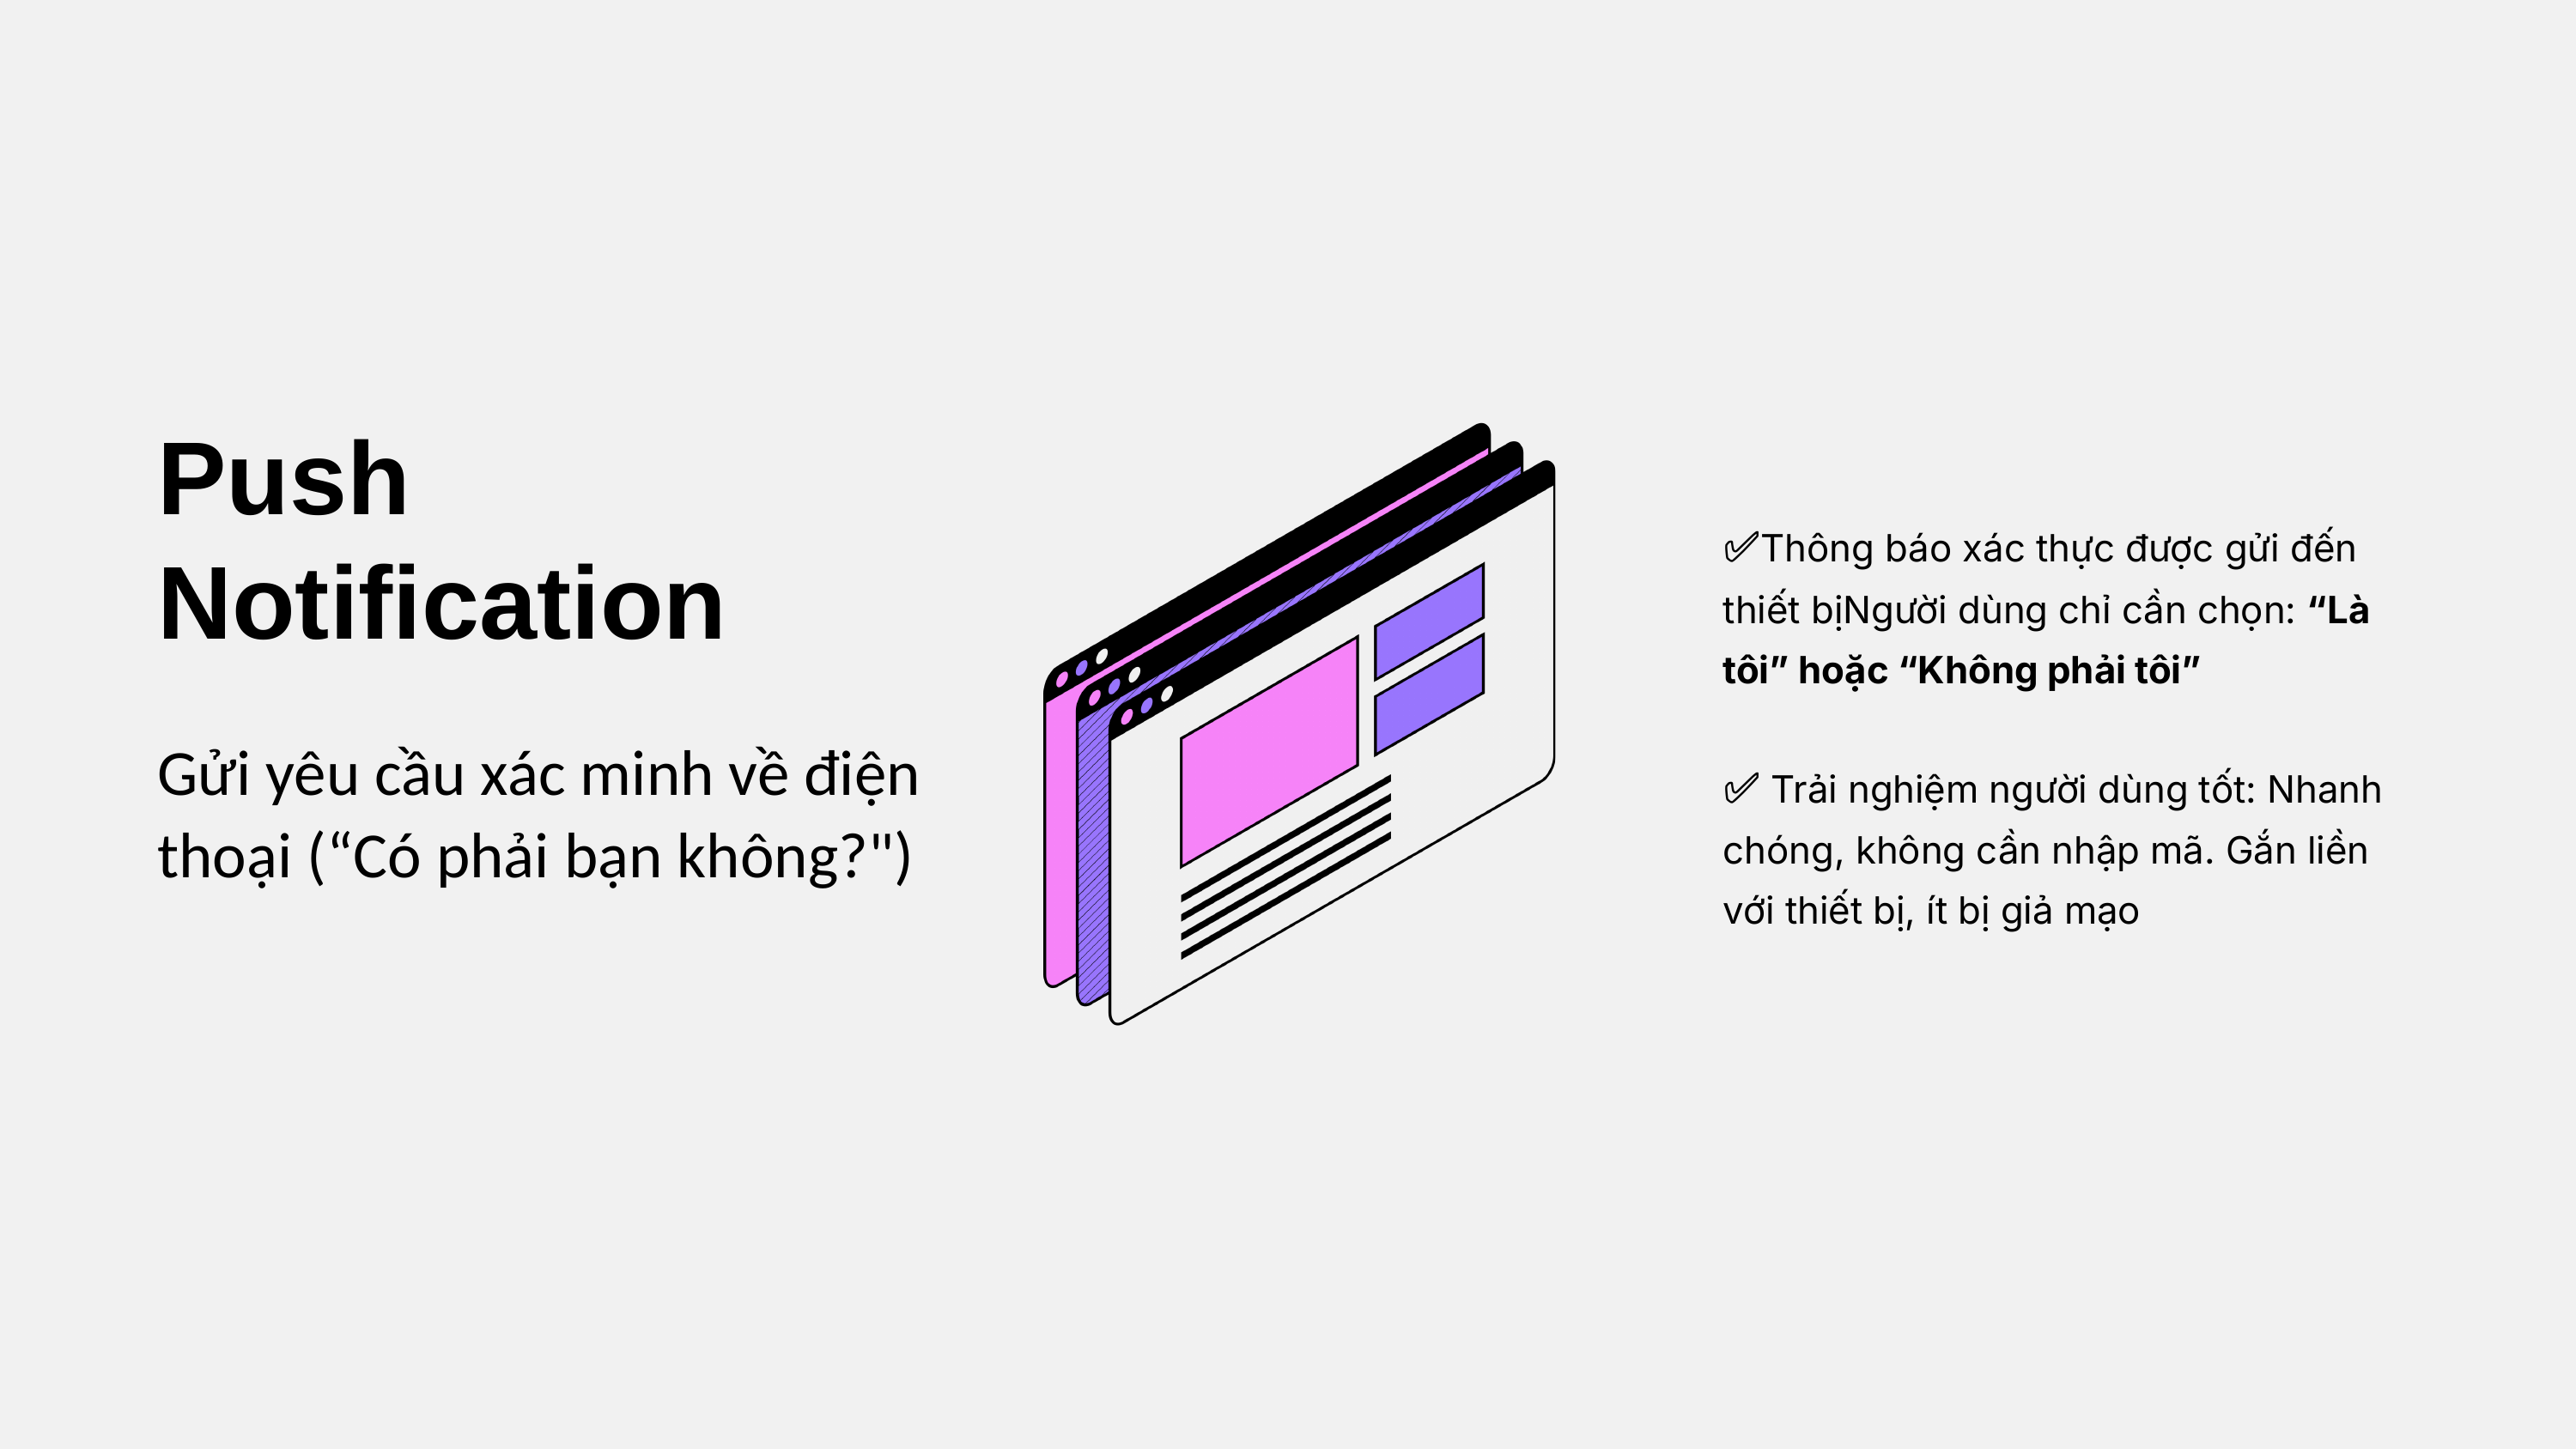

Push Notification
Gửi yêu cầu xác minh về điện thoại (“Có phải bạn không?")

✅Thông báo xác thực được gửi đến thiết bịNgười dùng chỉ cần chọn: “Là tôi” hoặc “Không phải tôi”

✅ Trải nghiệm người dùng tốt: Nhanh chóng, không cần nhập mã. Gắn liền với thiết bị, ít bị giả mạo